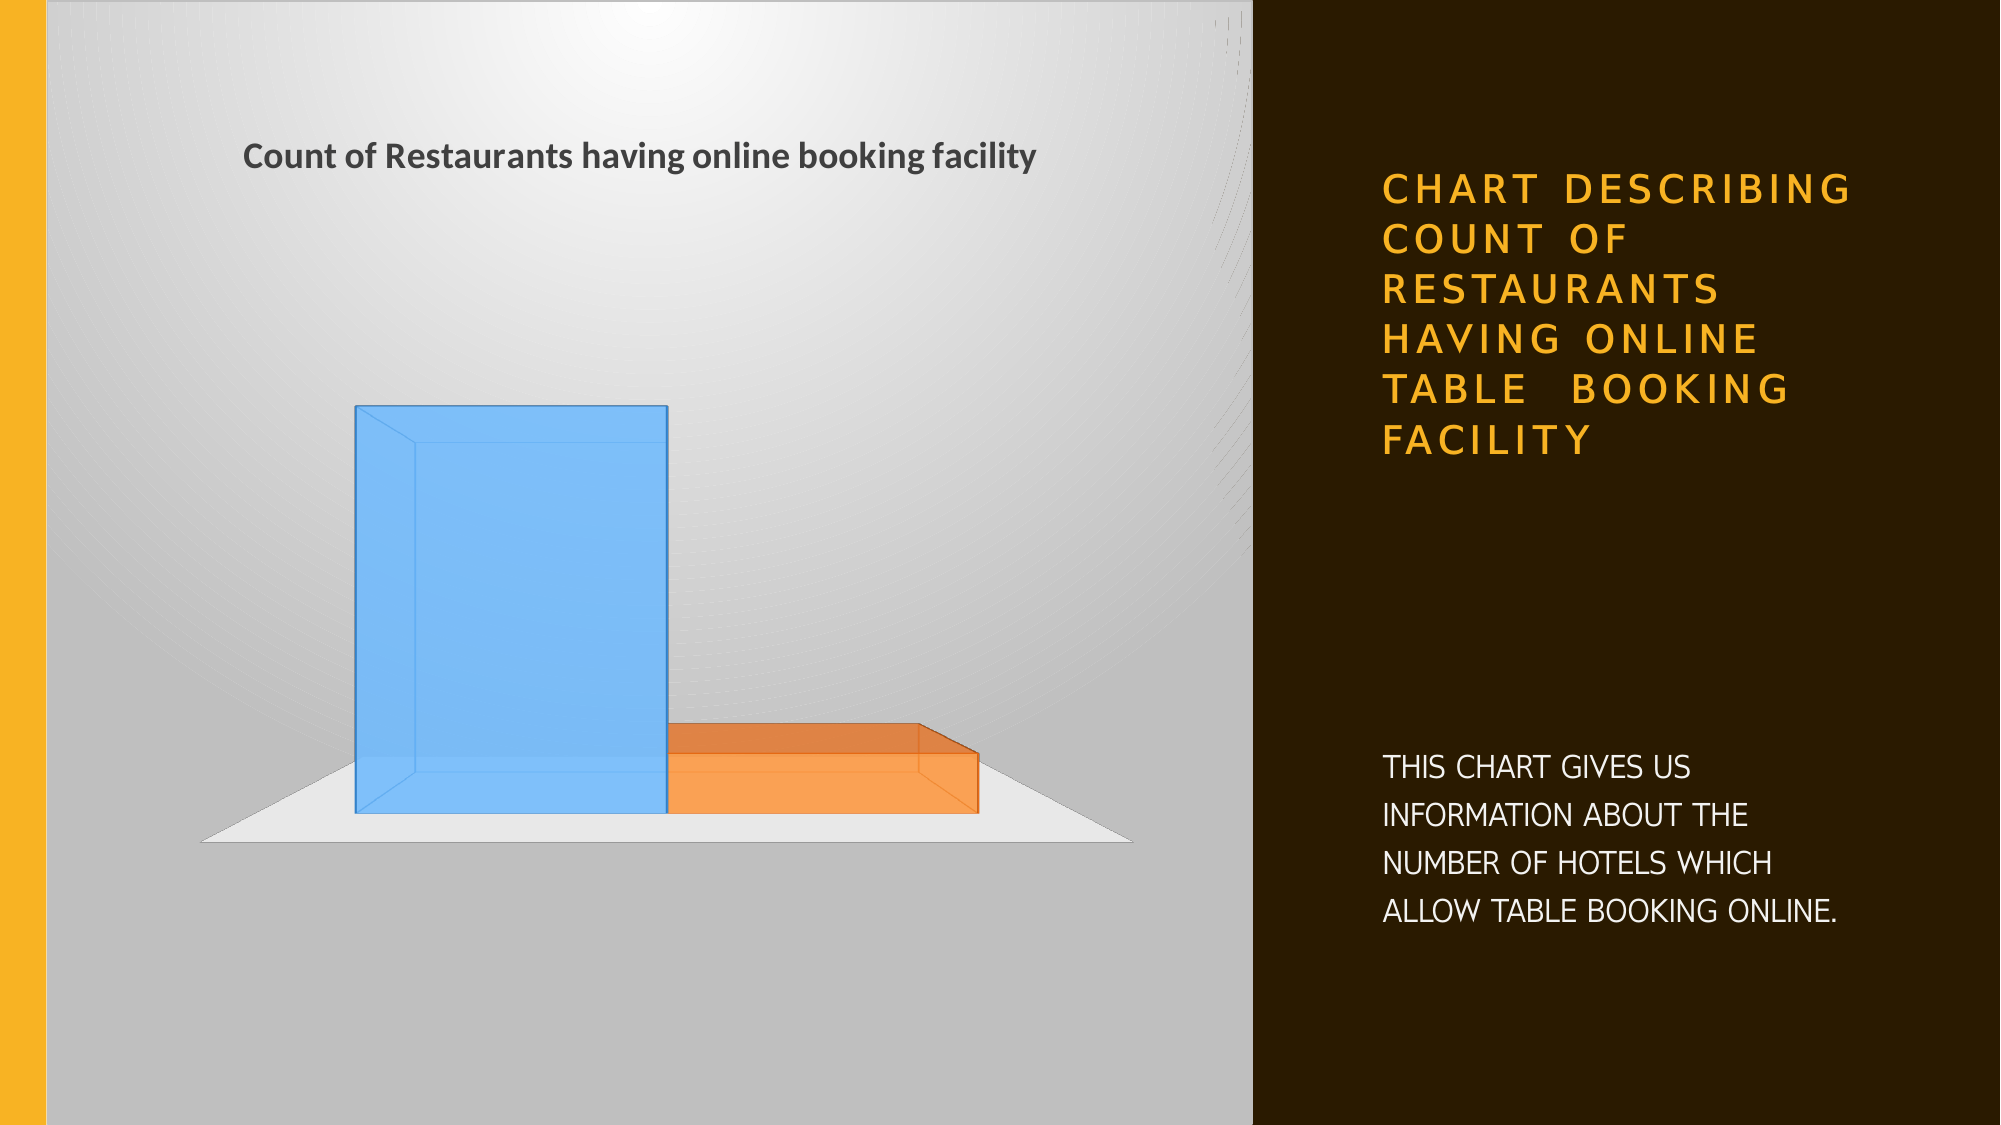

[unsupported chart]

# CHART DESCRIBING COUNT OF RESTAURANTS HAVING ONLINE TABLE  BOOKING FACILITY
THIS CHART GIVES US INFORMATION ABOUT THE NUMBER OF HOTELS WHICH ALLOW TABLE BOOKING ONLINE.